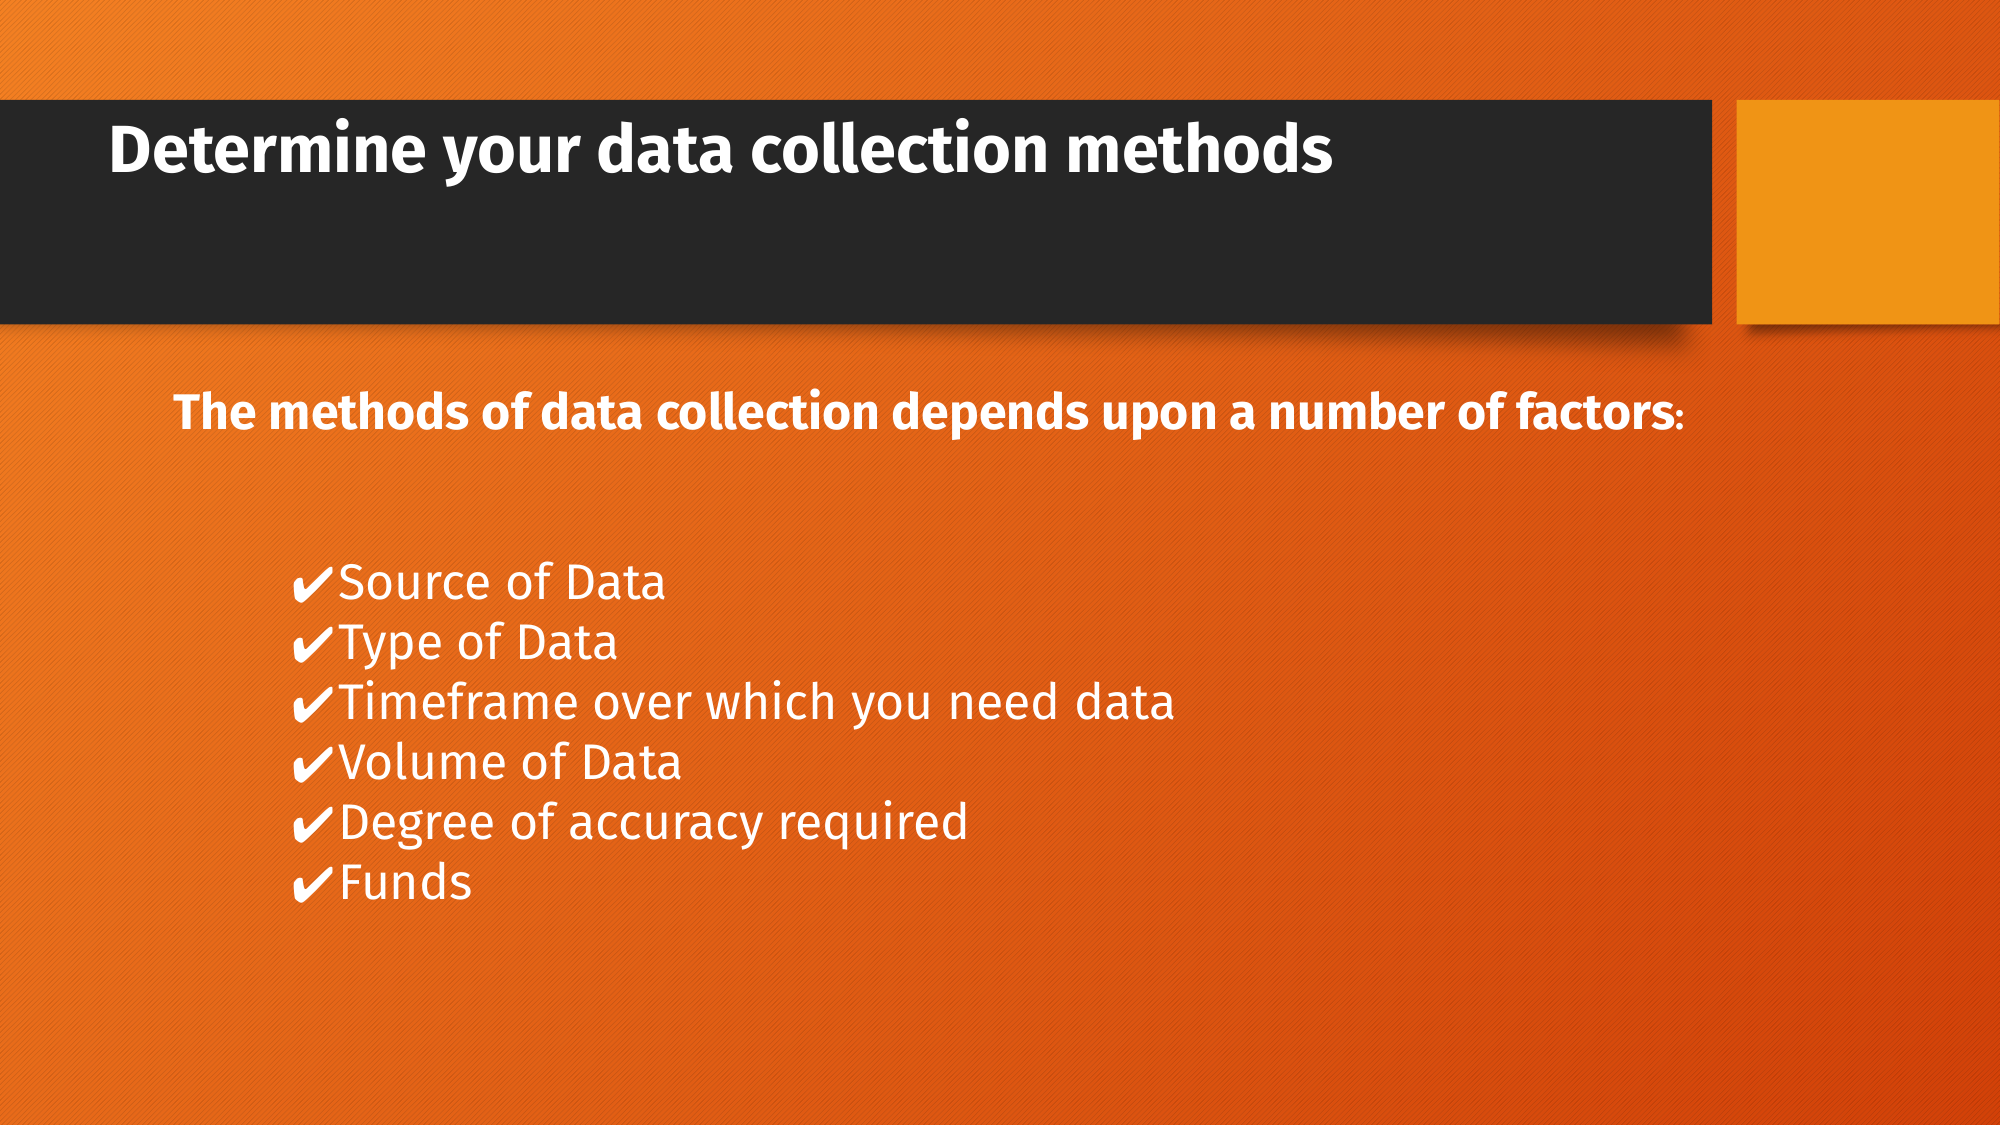

# Determine your data collection methods
The methods of data collection depends upon a number of factors:
Source of Data
Type of Data
Timeframe over which you need data
Volume of Data
Degree of accuracy required
Funds